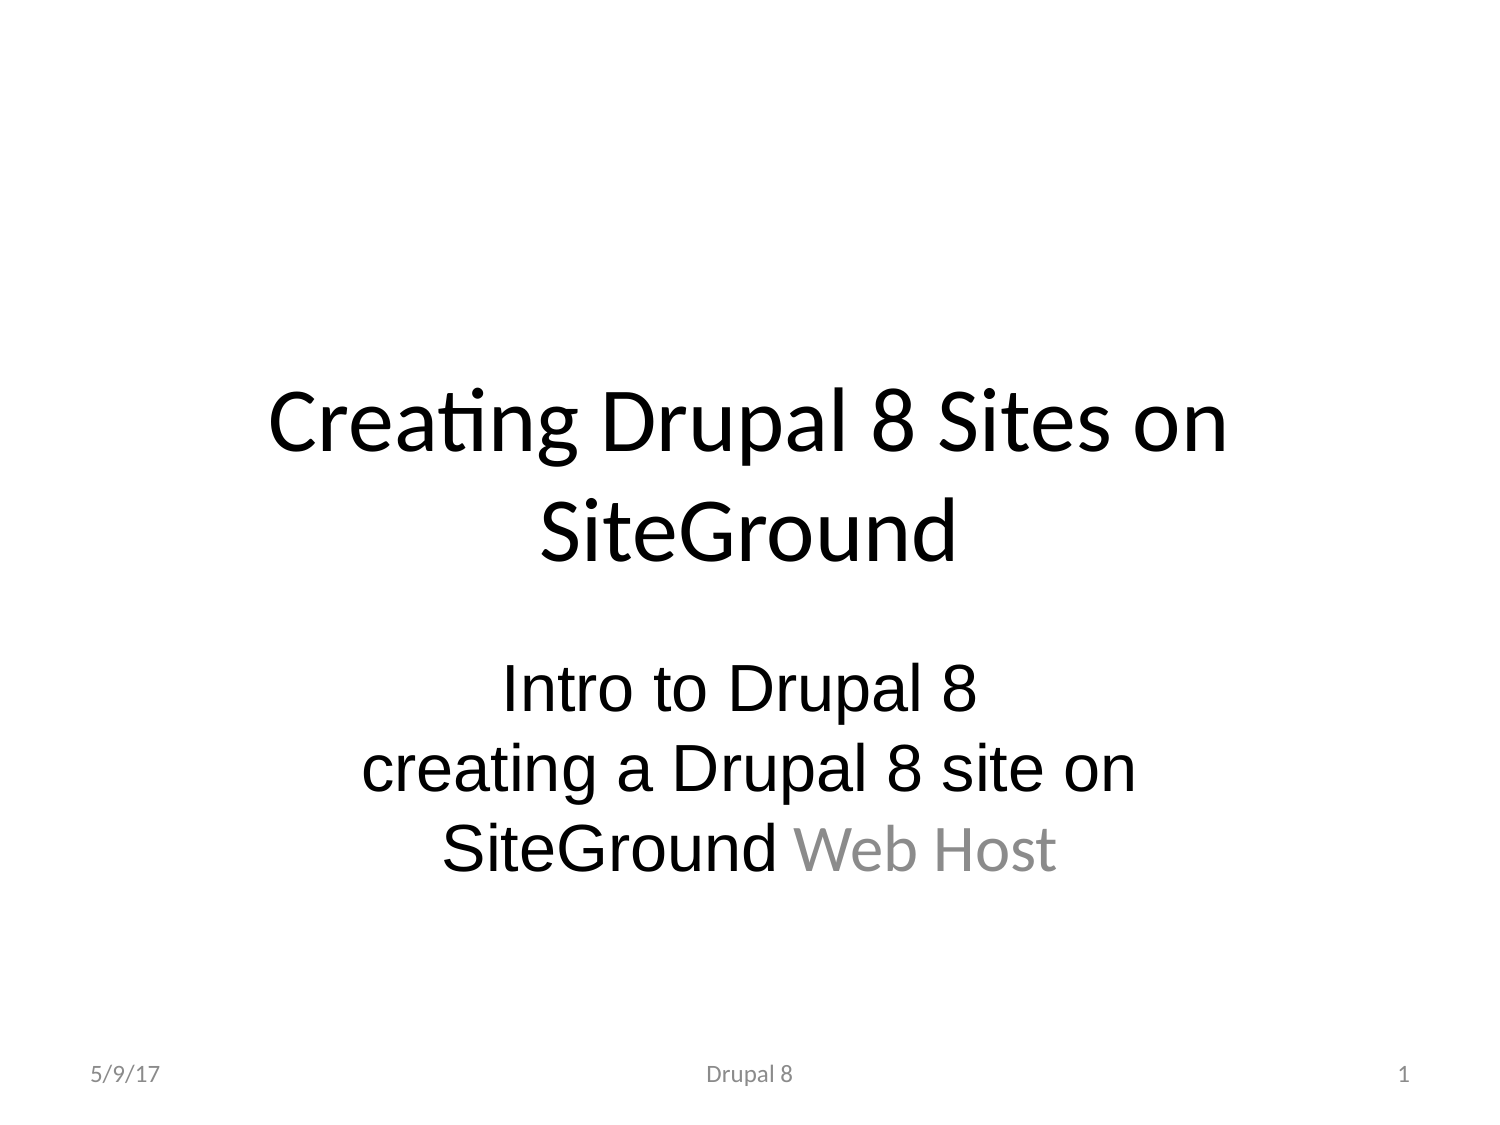

# Creating Drupal 8 Sites on SiteGround
Intro to Drupal 8
creating a Drupal 8 site on SiteGround Web Host
5/9/17
Drupal 8
1